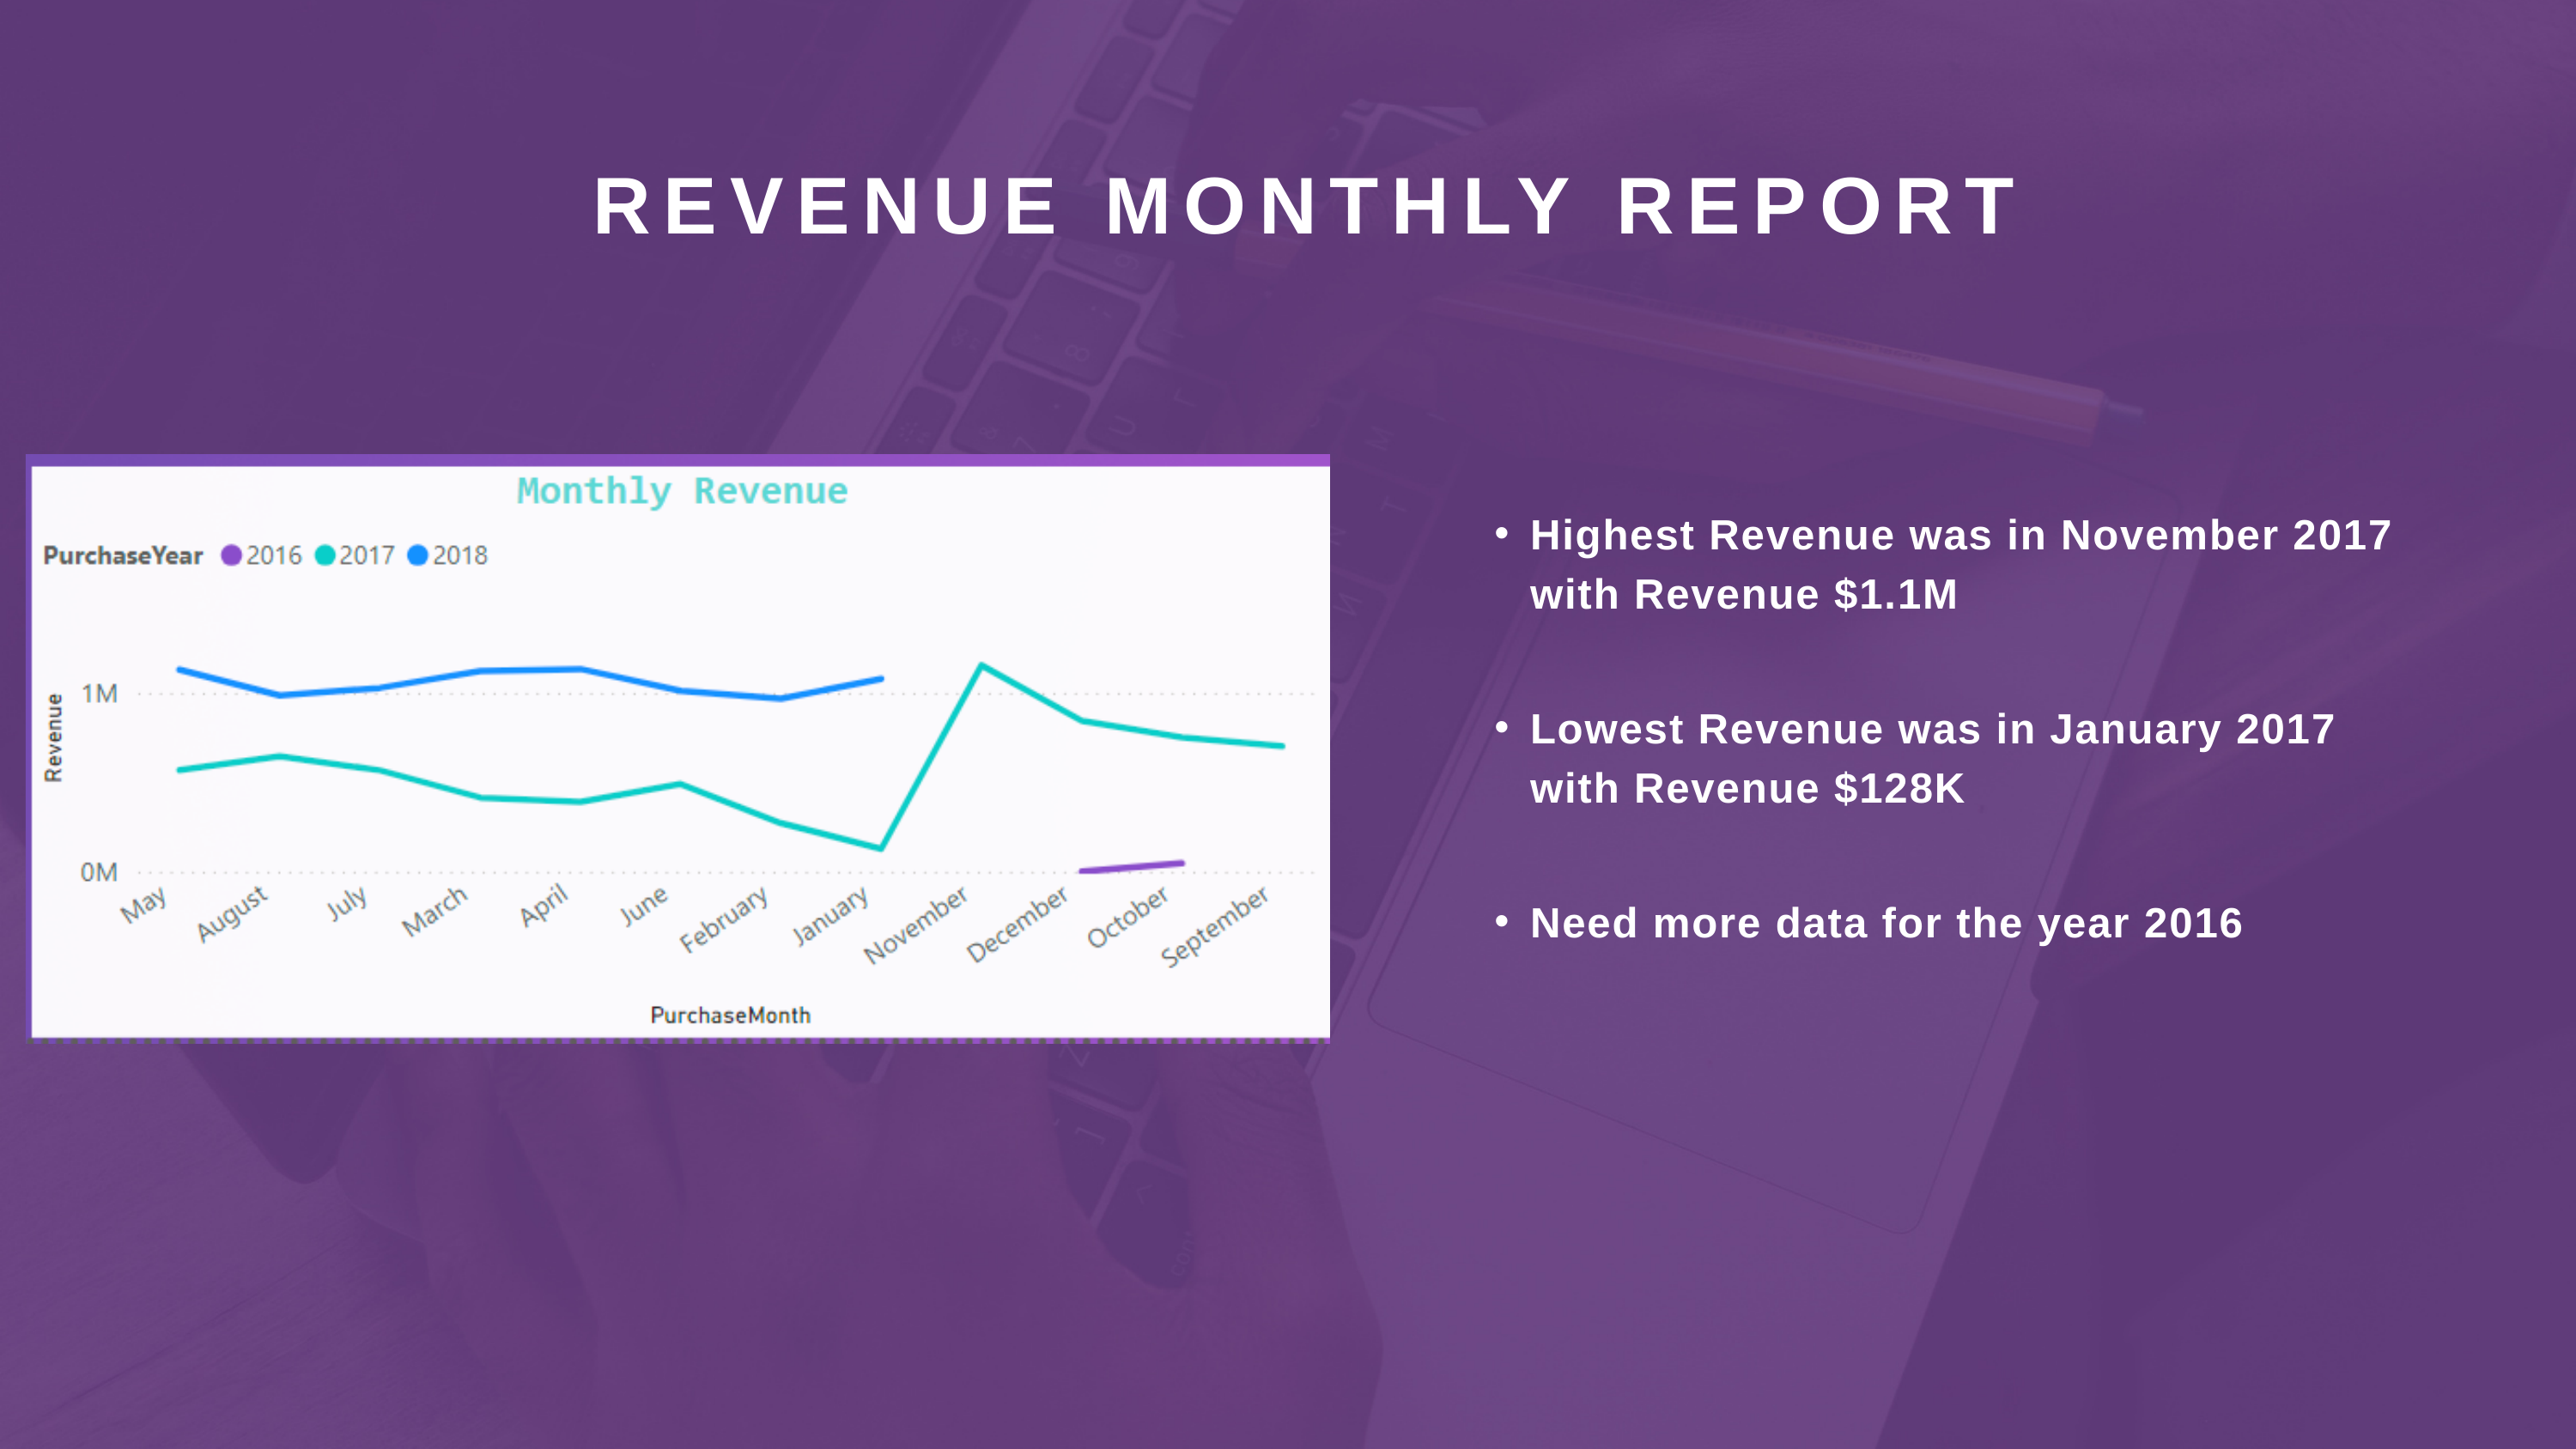

REVENUE MONTHLY REPORT

Highest Revenue was in November 2017 with Revenue $1.1M
Lowest Revenue was in January 2017 with Revenue $128K
Need more data for the year 2016